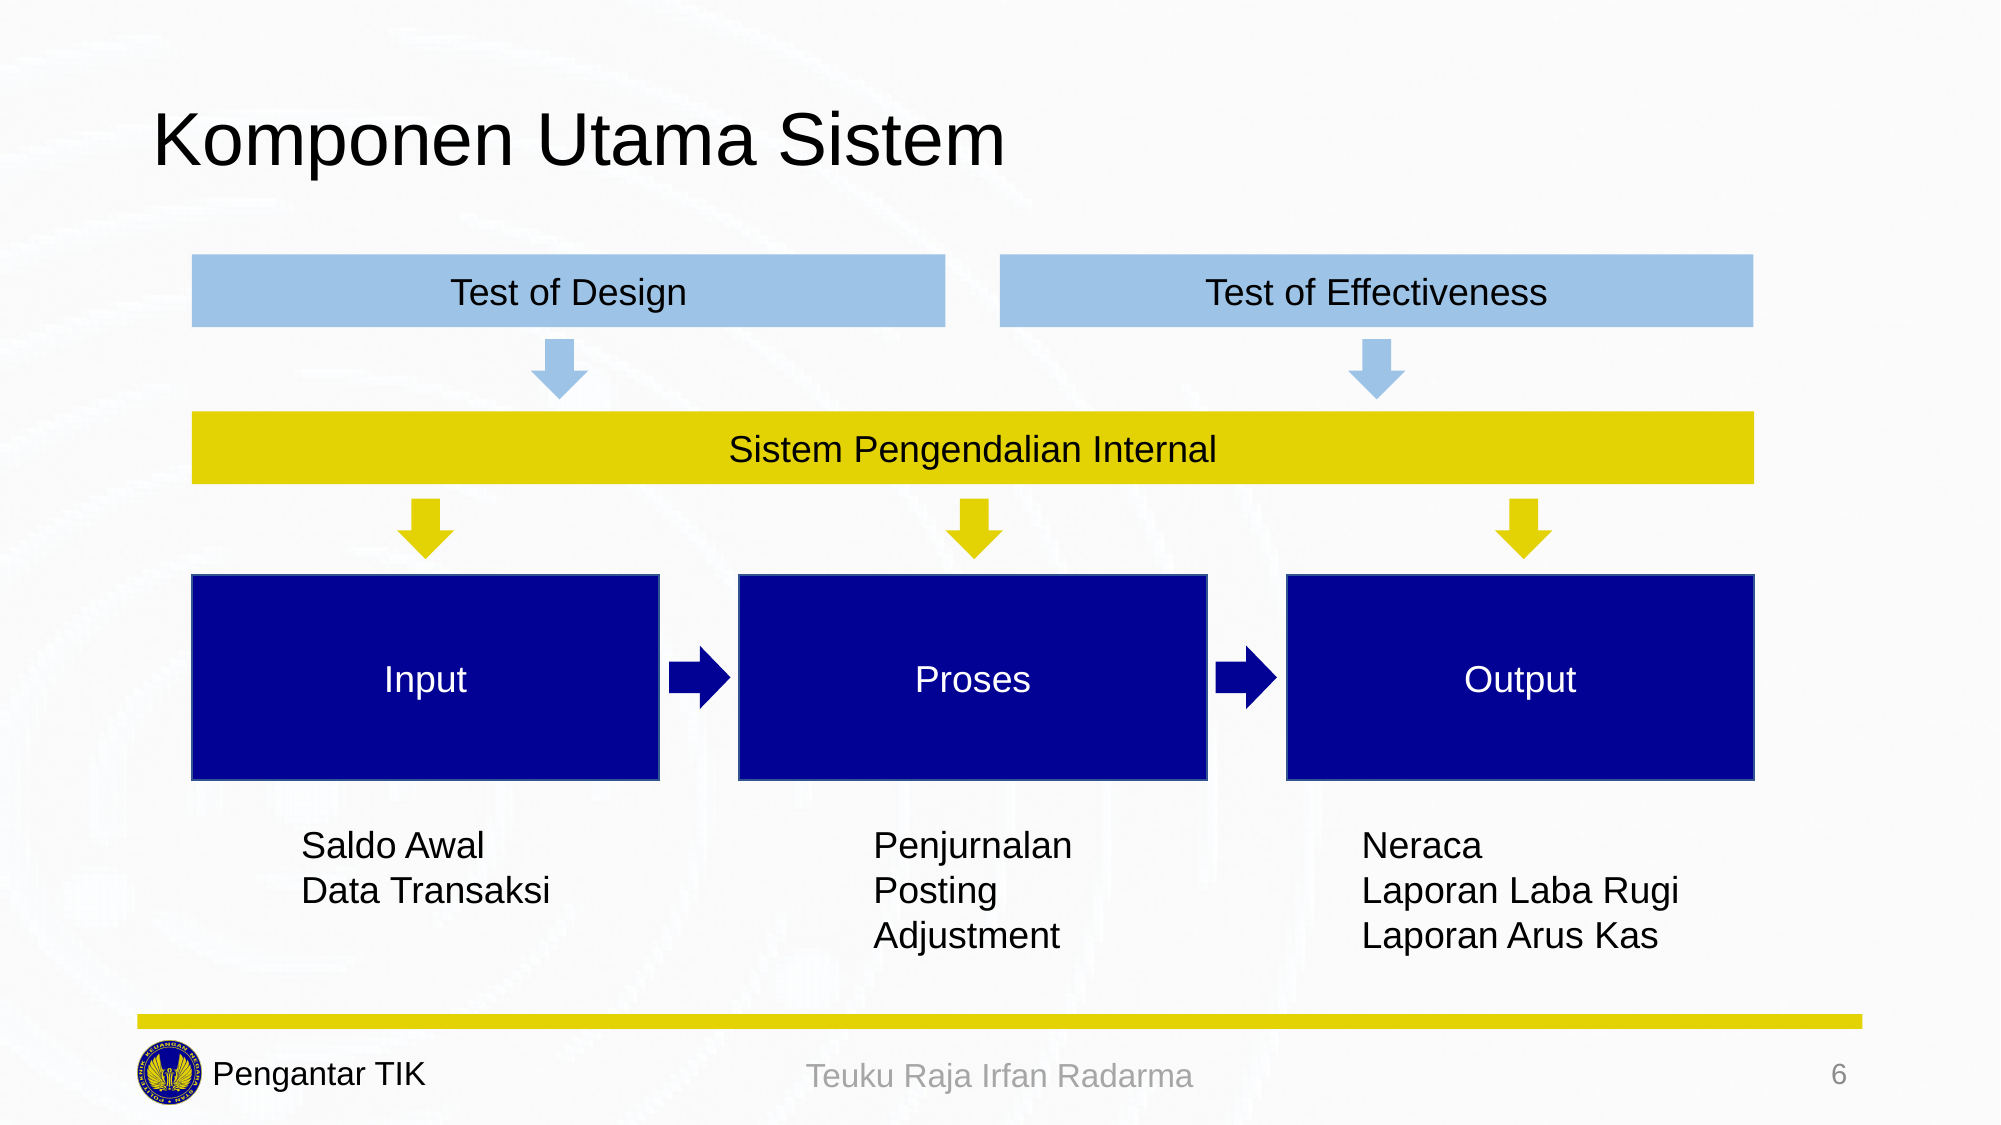

# Komponen Utama Sistem
Test of Design
Test of Effectiveness

Sistem Pengendalian Internal

Input
Proses
Output

Saldo Awal
Data Transaksi
Penjurnalan
Posting
Adjustment
Neraca
Laporan Laba Rugi
Laporan Arus Kas
6